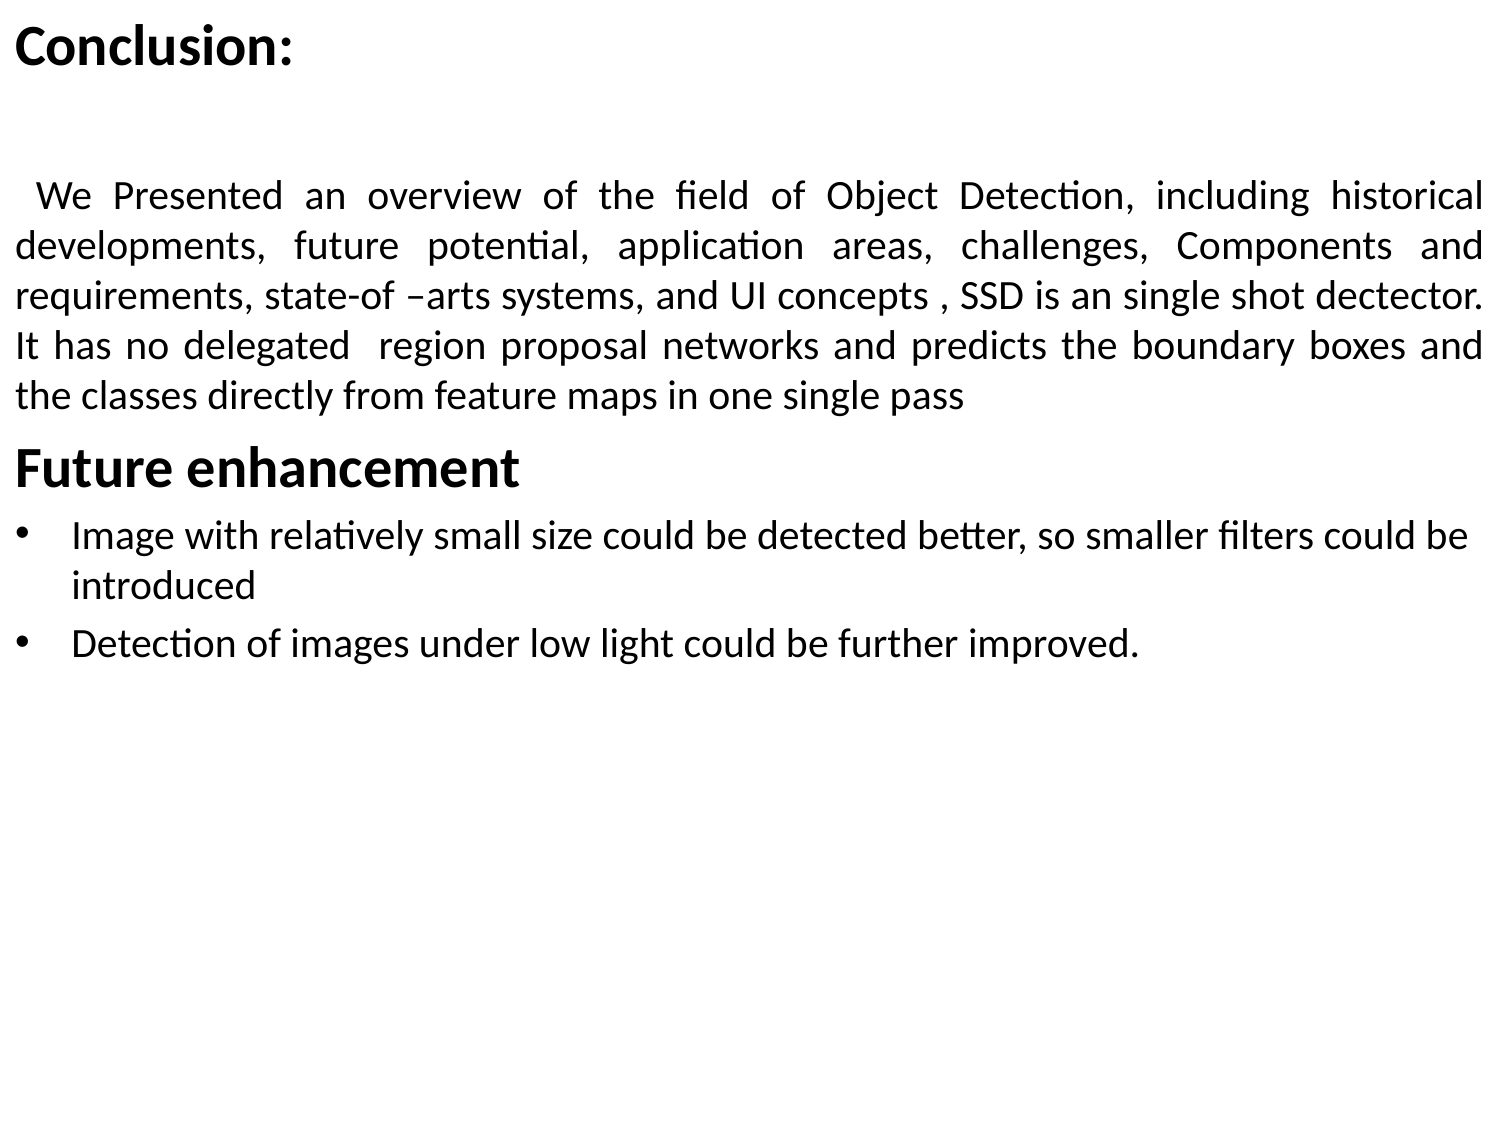

Conclusion:

 We Presented an overview of the field of Object Detection, including historical developments, future potential, application areas, challenges, Components and requirements, state-of –arts systems, and UI concepts , SSD is an single shot dectector. It has no delegated  region proposal networks and predicts the boundary boxes and the classes directly from feature maps in one single pass
Future enhancement
Image with relatively small size could be detected better, so smaller filters could be introduced
Detection of images under low light could be further improved.